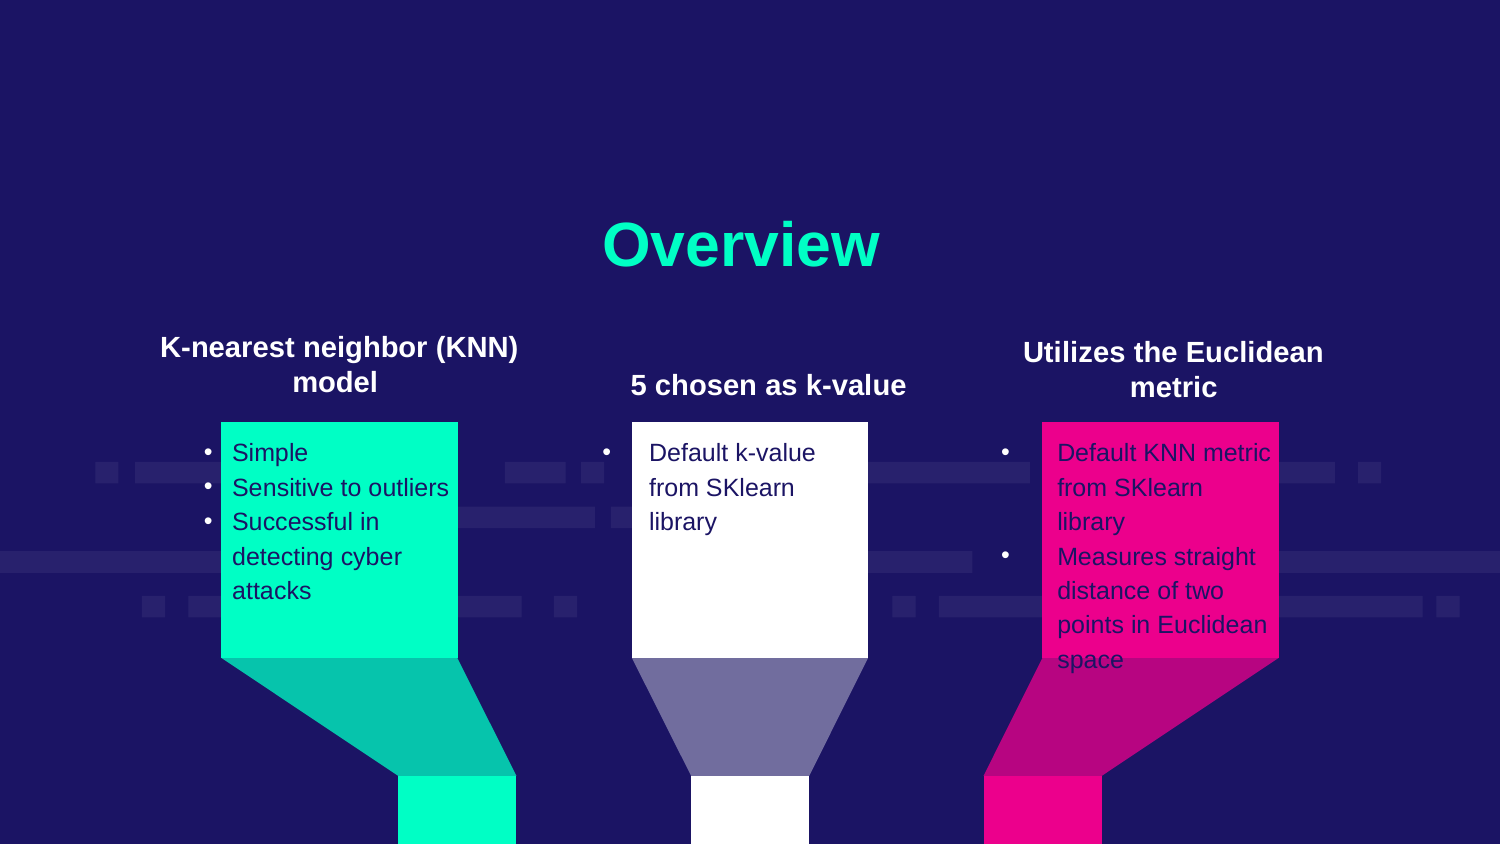

Overview
K-nearest neighbor (KNN) model
5 chosen as k-value
Utilizes the Euclidean metric

Simple
Sensitive to outliers
Successful in detecting cyber attacks

Default k-value from SKlearn library

Default KNN metric from SKlearn library
Measures straight distance of two points in Euclidean space